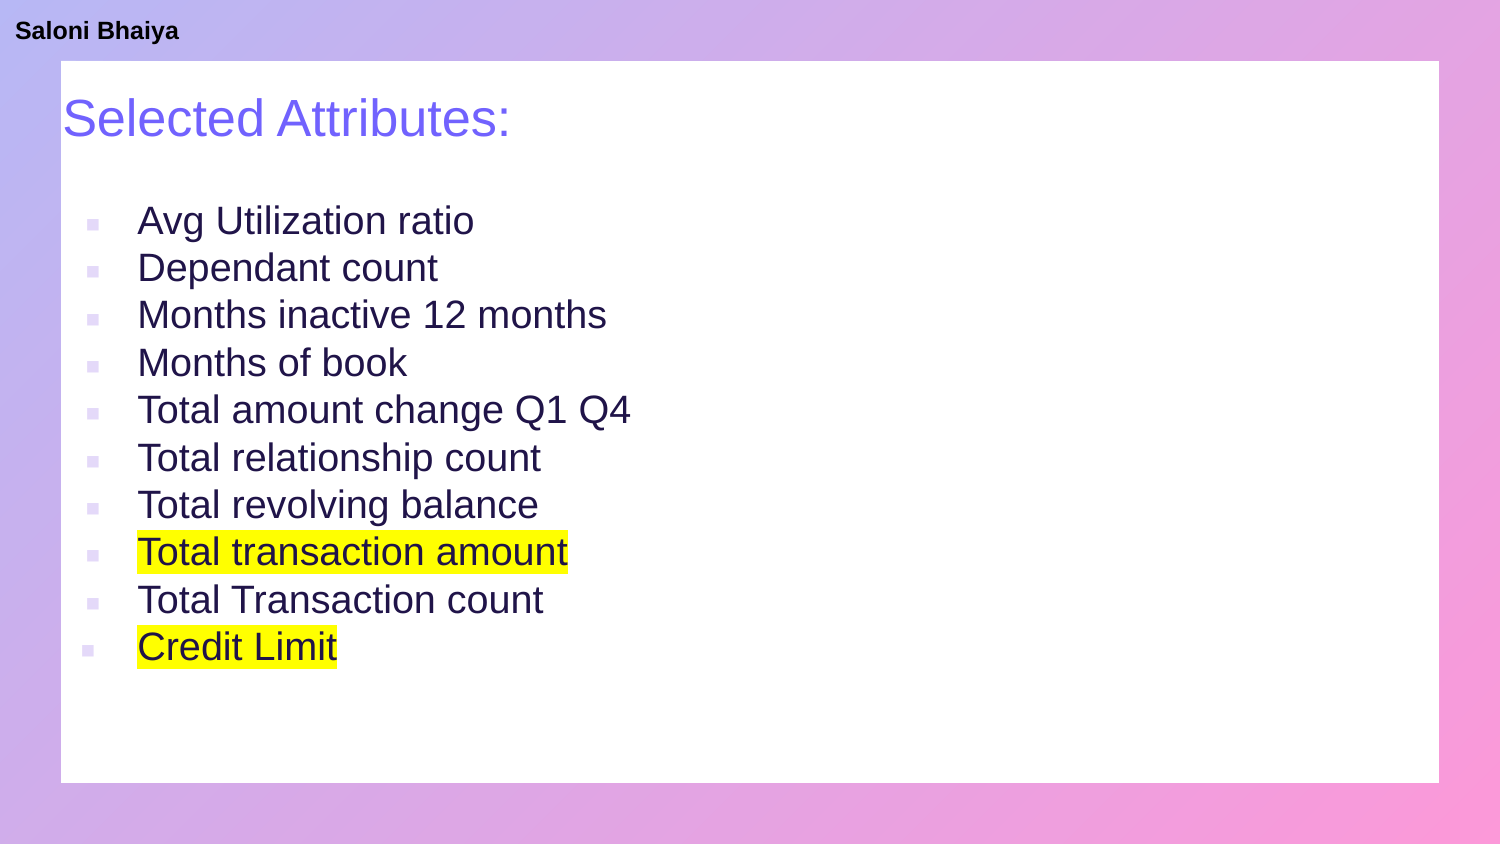

Saloni Bhaiya
# Selected Attributes:
Avg Utilization ratio
Dependant count
Months inactive 12 months
Months of book
Total amount change Q1 Q4
Total relationship count
Total revolving balance
Total transaction amount
Total Transaction count
Credit Limit